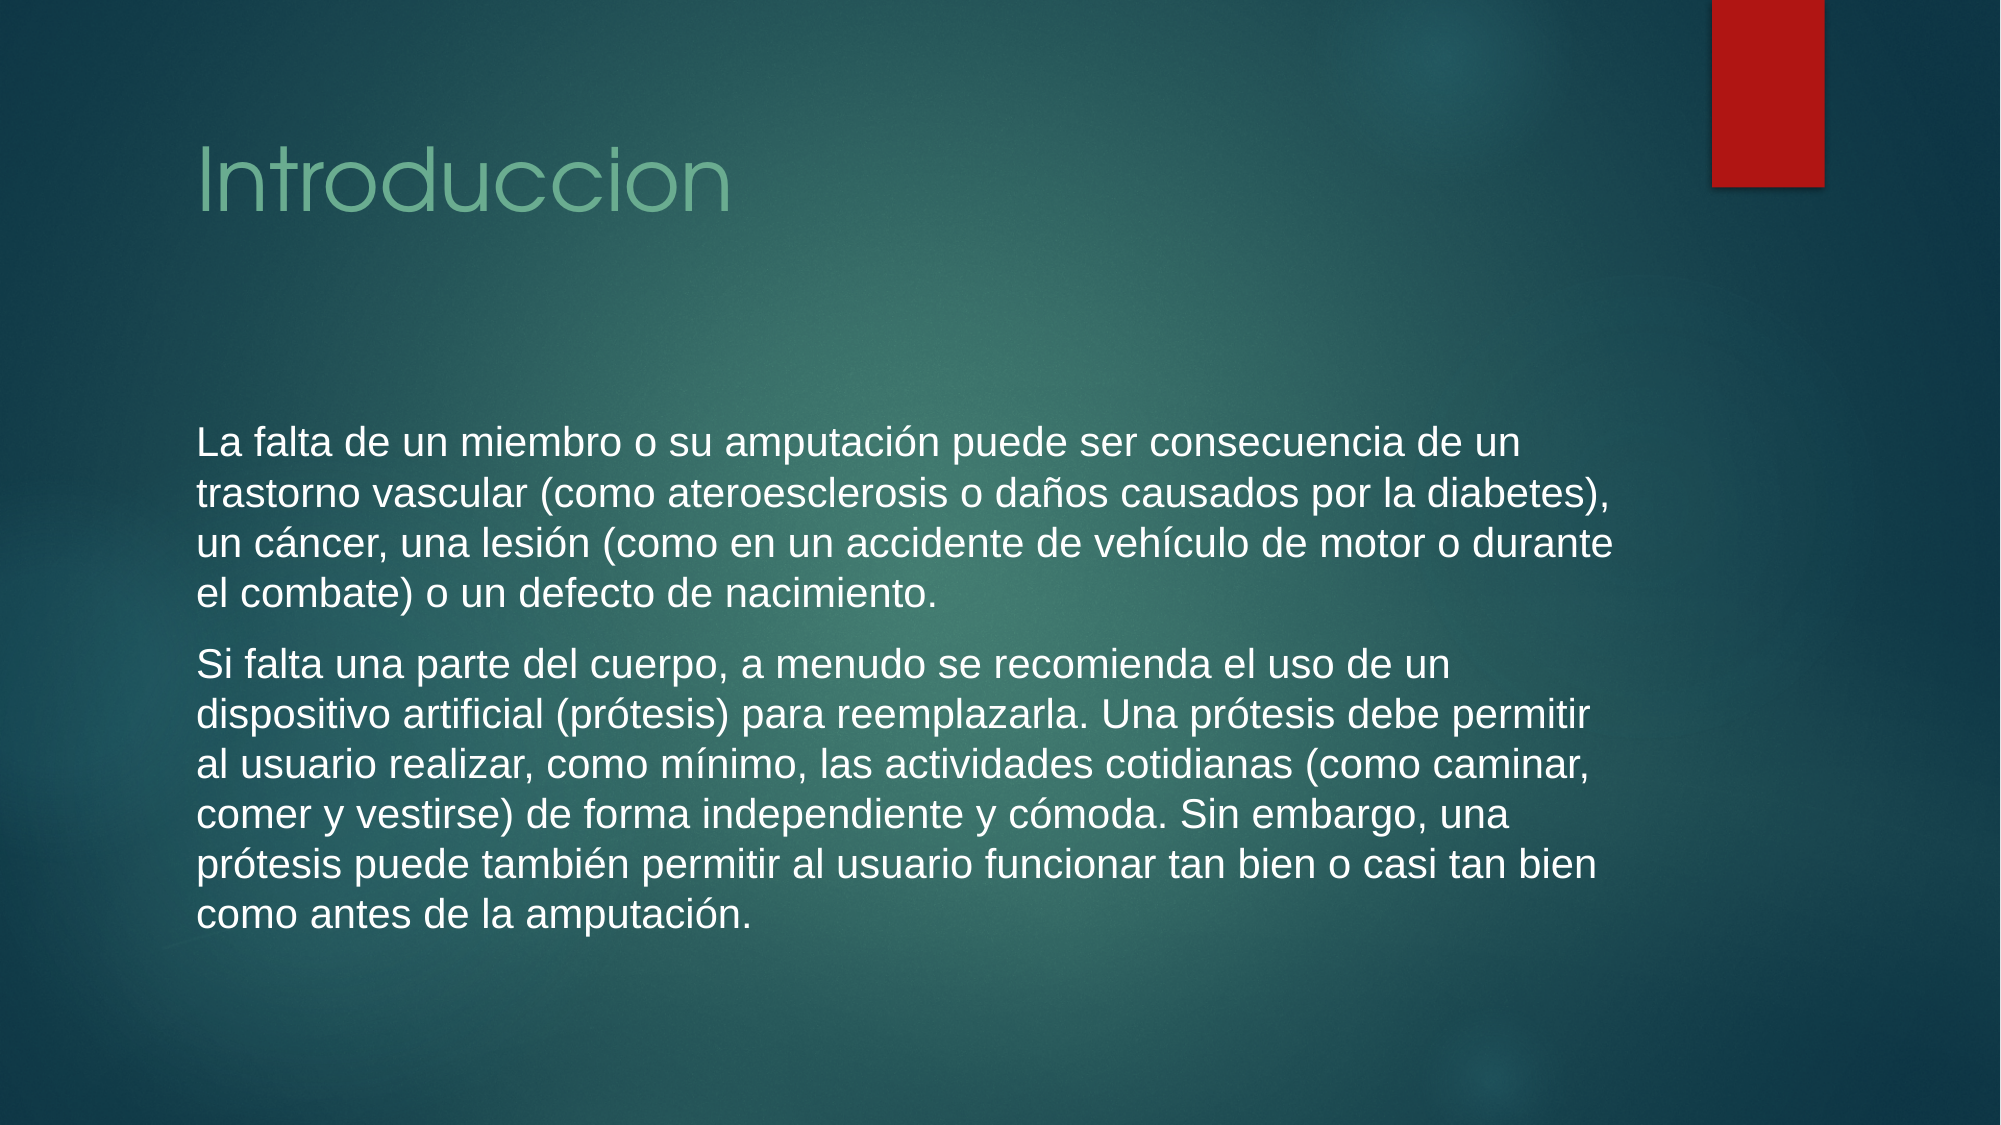

# Introduccion

La falta de un miembro o su amputación puede ser consecuencia de un trastorno vascular (como ateroesclerosis o daños causados por la diabetes), un cáncer, una lesión (como en un accidente de vehículo de motor o durante el combate) o un defecto de nacimiento.
Si falta una parte del cuerpo, a menudo se recomienda el uso de un dispositivo artificial (prótesis) para reemplazarla. Una prótesis debe permitir al usuario realizar, como mínimo, las actividades cotidianas (como caminar, comer y vestirse) de forma independiente y cómoda. Sin embargo, una prótesis puede también permitir al usuario funcionar tan bien o casi tan bien como antes de la amputación.